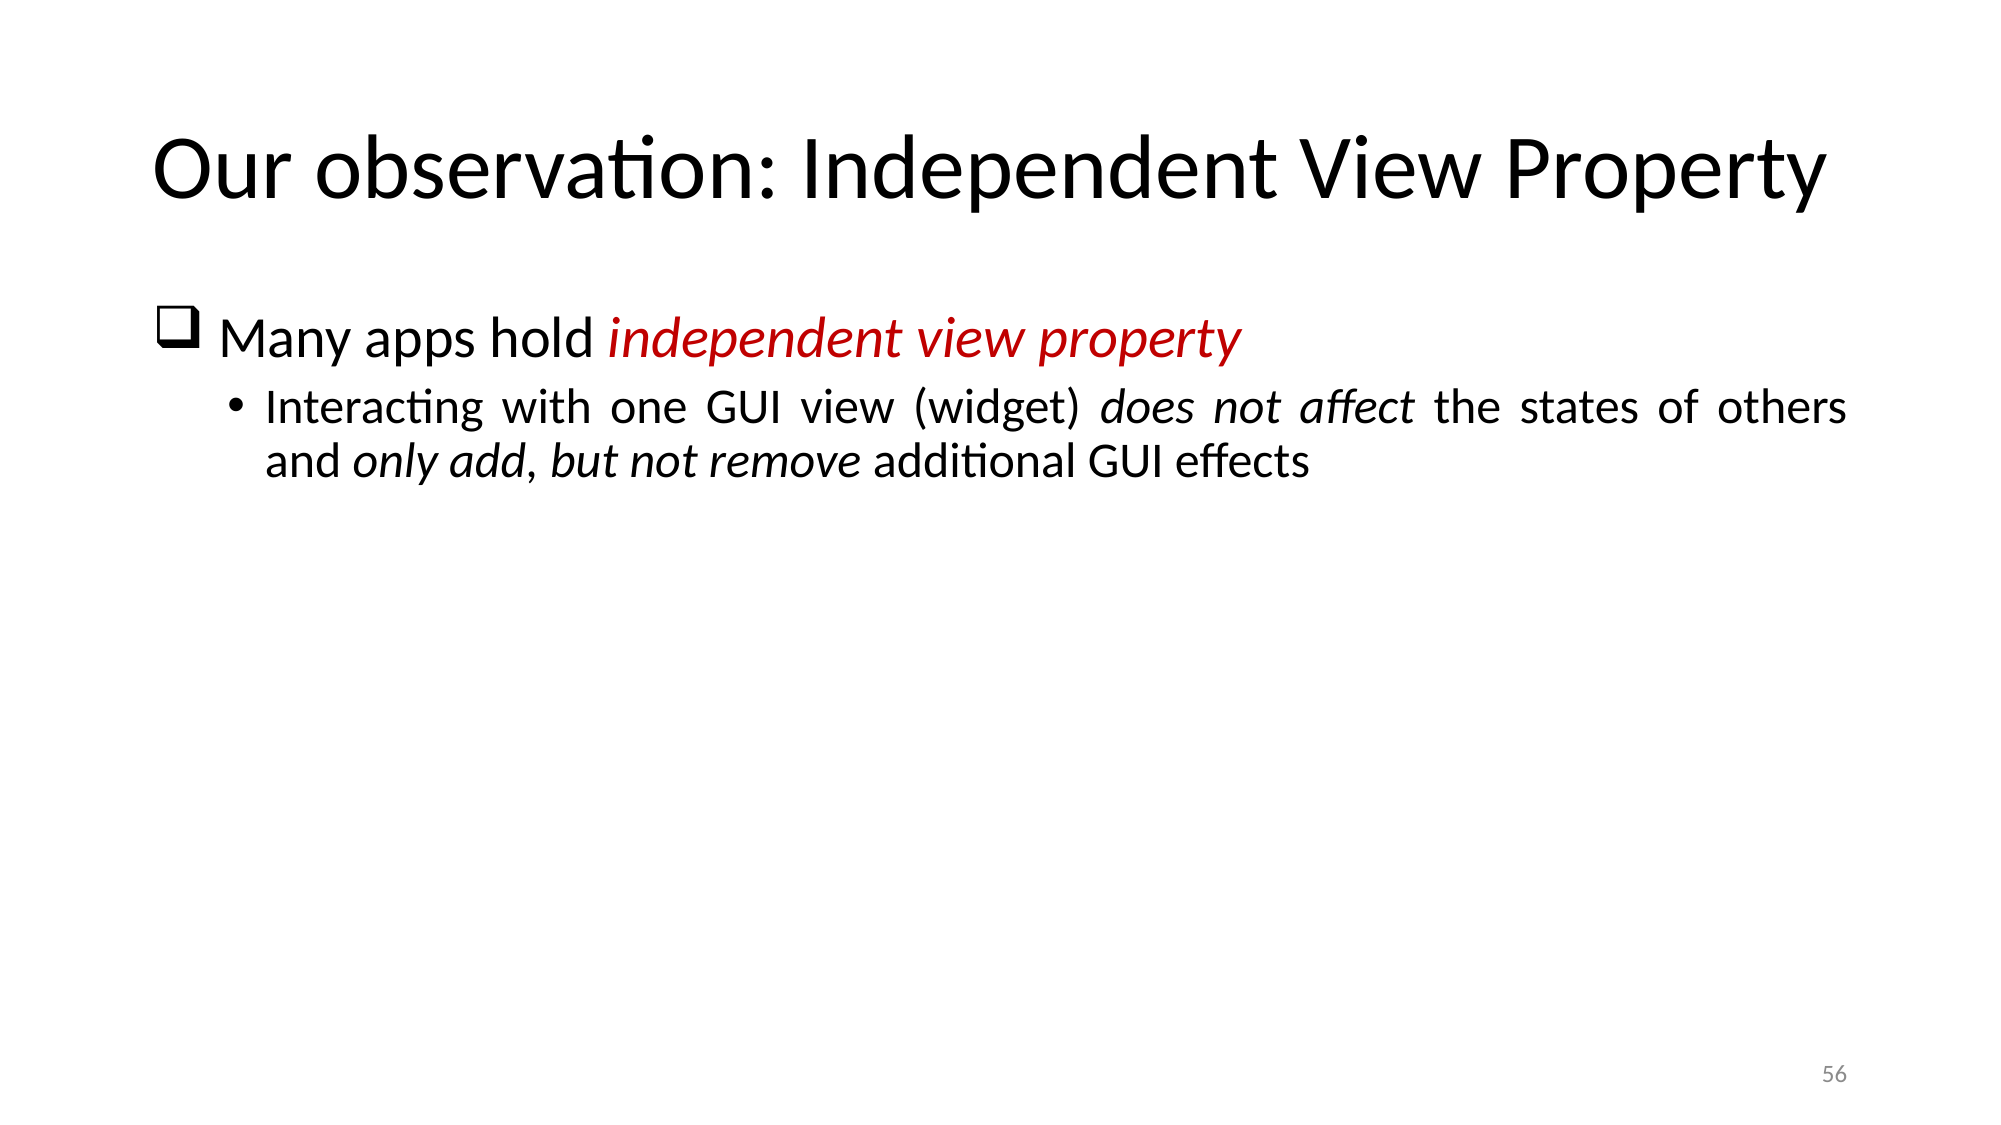

# Our observation: Independent View Property
 Many apps hold independent view property
Interacting with one GUI view (widget) does not affect the states of others and only add, but not remove additional GUI effects

56